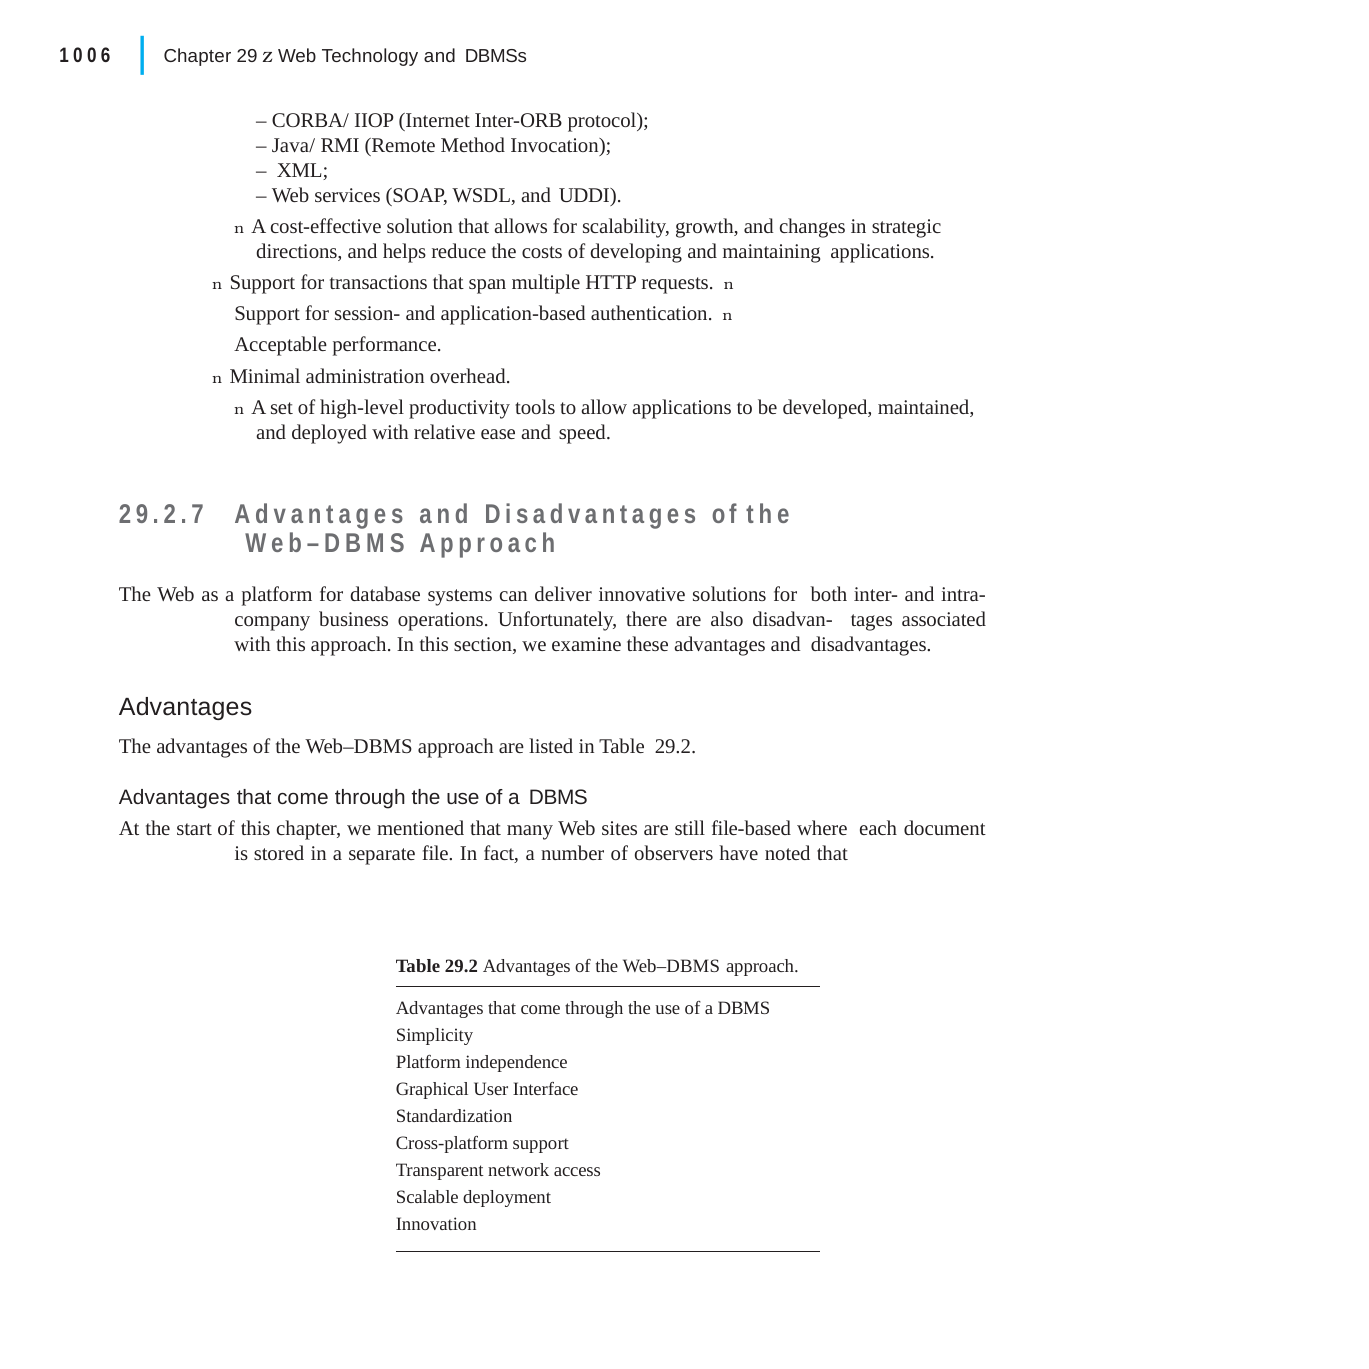

|
1006
Chapter 29 z Web Technology and DBMSs
– CORBA/ IIOP (Internet Inter-ORB protocol);
– Java/ RMI (Remote Method Invocation);
– XML;
– Web services (SOAP, WSDL, and UDDI).
n A cost-effective solution that allows for scalability, growth, and changes in strategic  directions, and helps reduce the costs of developing and maintaining applications.
n Support for transactions that span multiple HTTP requests.  n Support for session- and application-based authentication.  n Acceptable performance.
n Minimal administration overhead.
n A set of high-level productivity tools to allow applications to be developed, maintained,  and deployed with relative ease and speed.

29.2.7	Advantages and Disadvantages of the  Web–DBMS Approach
The Web as a platform for database systems can deliver innovative solutions for  both inter- and intra-company business operations. Unfortunately, there are also disadvan-  tages associated with this approach. In this section, we examine these advantages and  disadvantages.

Advantages
The advantages of the Web–DBMS approach are listed in Table 29.2.

Advantages that come through the use of a DBMS
At the start of this chapter, we mentioned that many Web sites are still file-based where  each document is stored in a separate file. In fact, a number of observers have noted that
Table 29.2 Advantages of the Web–DBMS approach.
Advantages that come through the use of a DBMS  Simplicity
Platform independence  Graphical User Interface  Standardization
Cross-platform support  Transparent network access  Scalable deployment  Innovation